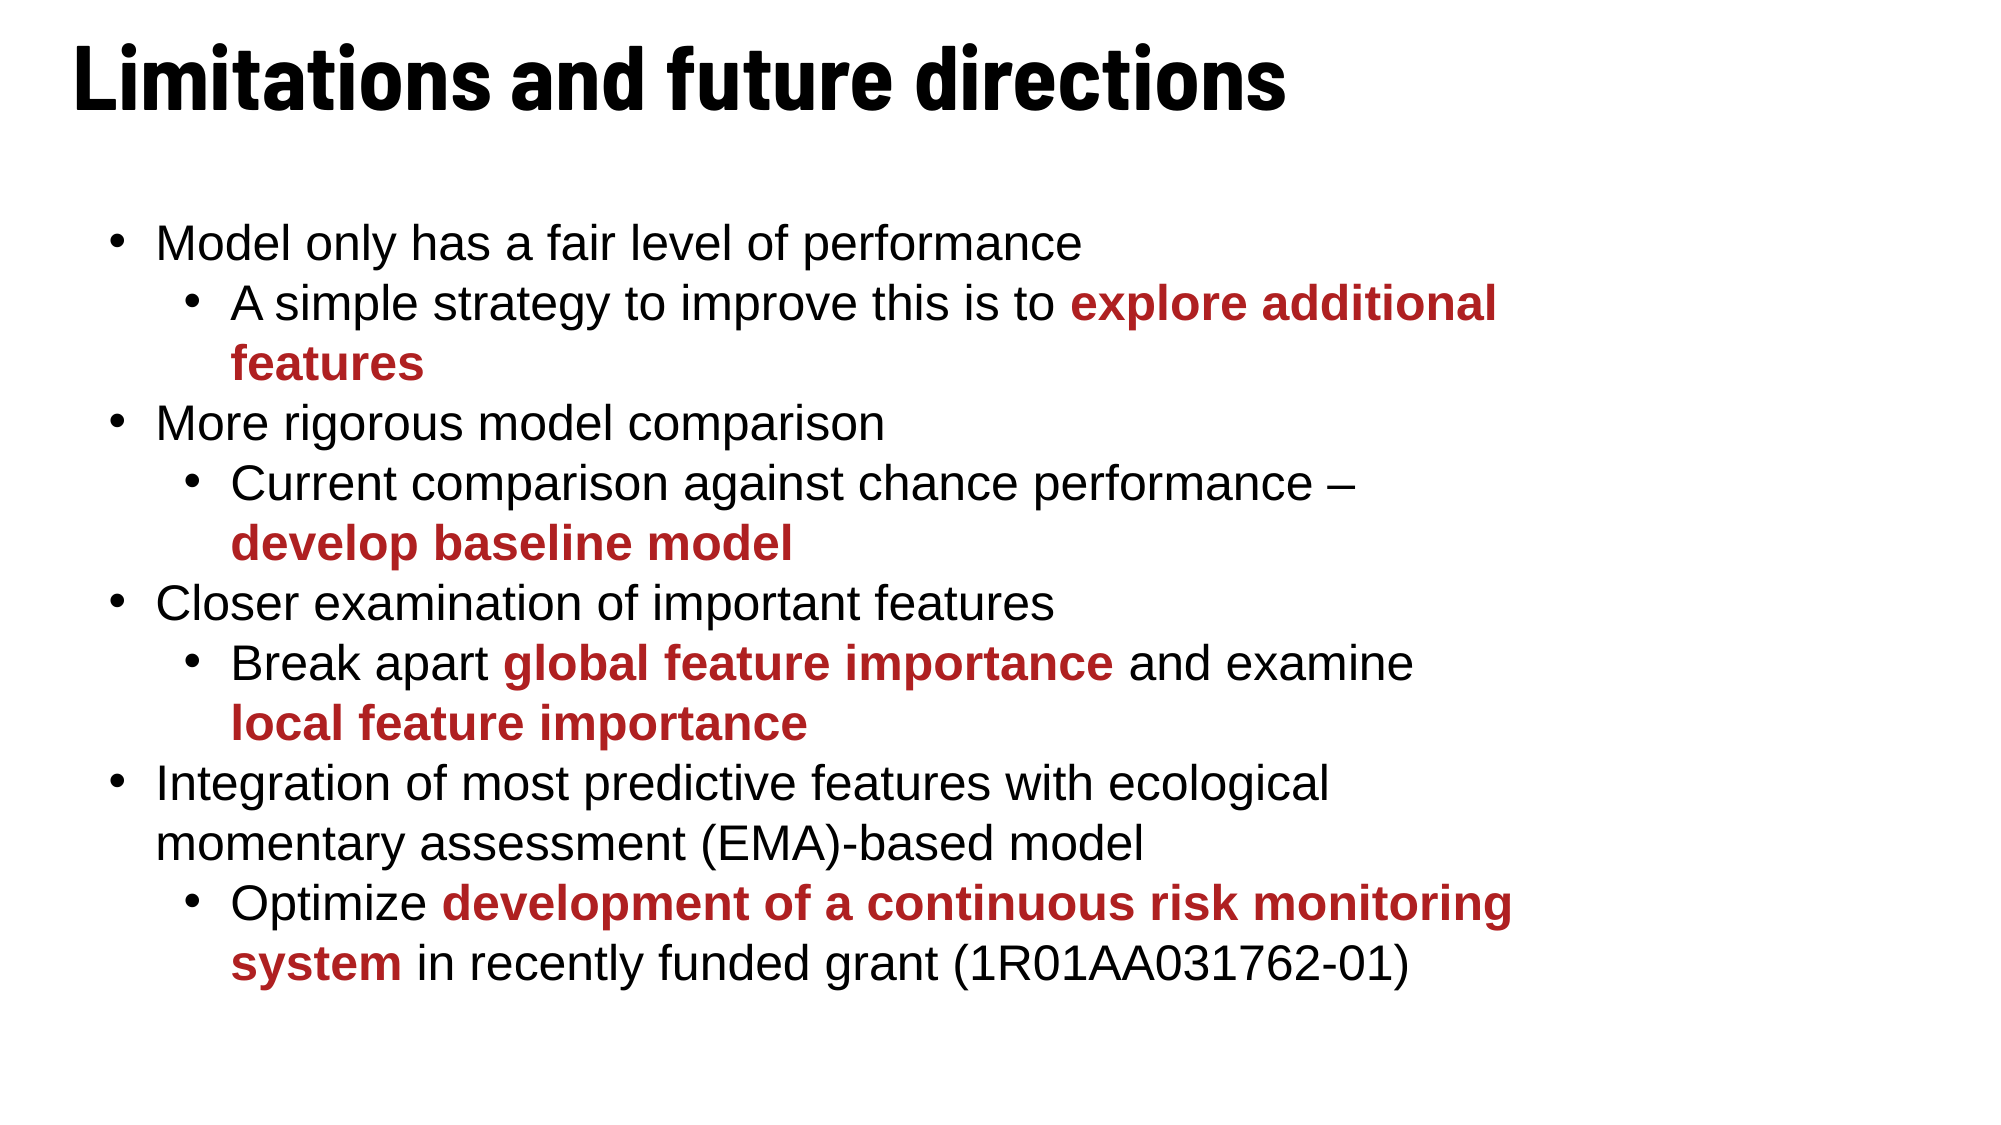

Limitations and future directions
Model only has a fair level of performance
A simple strategy to improve this is to explore additional features
More rigorous model comparison
Current comparison against chance performance – develop baseline model
Closer examination of important features
Break apart global feature importance and examine
local feature importance
Integration of most predictive features with ecological momentary assessment (EMA)-based model
Optimize development of a continuous risk monitoring system in recently funded grant (1R01AA031762-01)